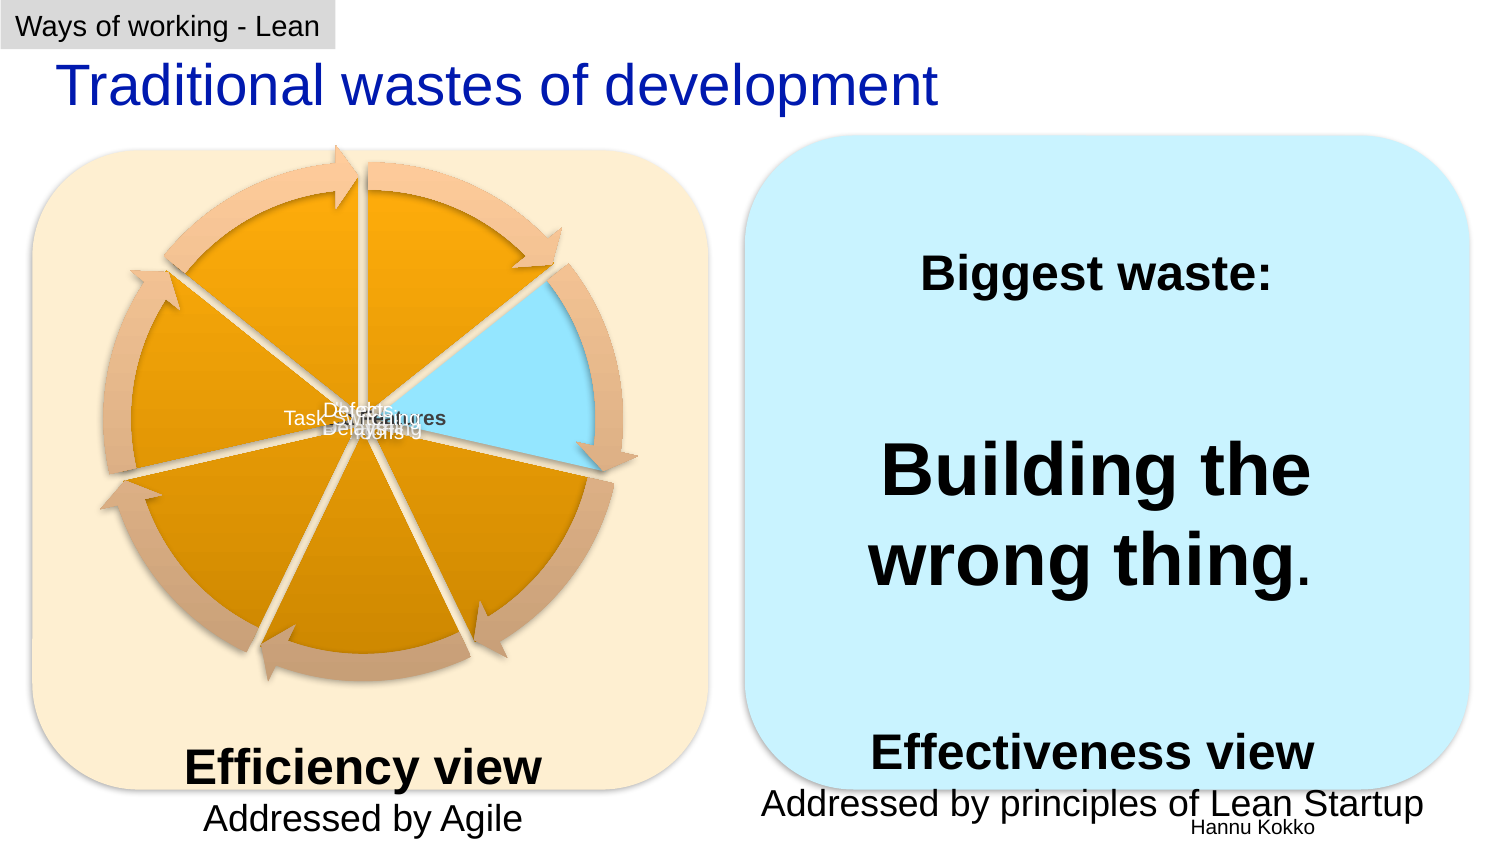

Ways of working - Lean
# Traditional wastes of development

Partially done work
Extra Features
Relearning
Handoffs
Delays
Task Switching
Defects

Biggest waste:

Building the wrong thing.

Efficiency view
Addressed by Agile
Effectiveness view
Addressed by principles of Lean Startup
Hannu Kokko